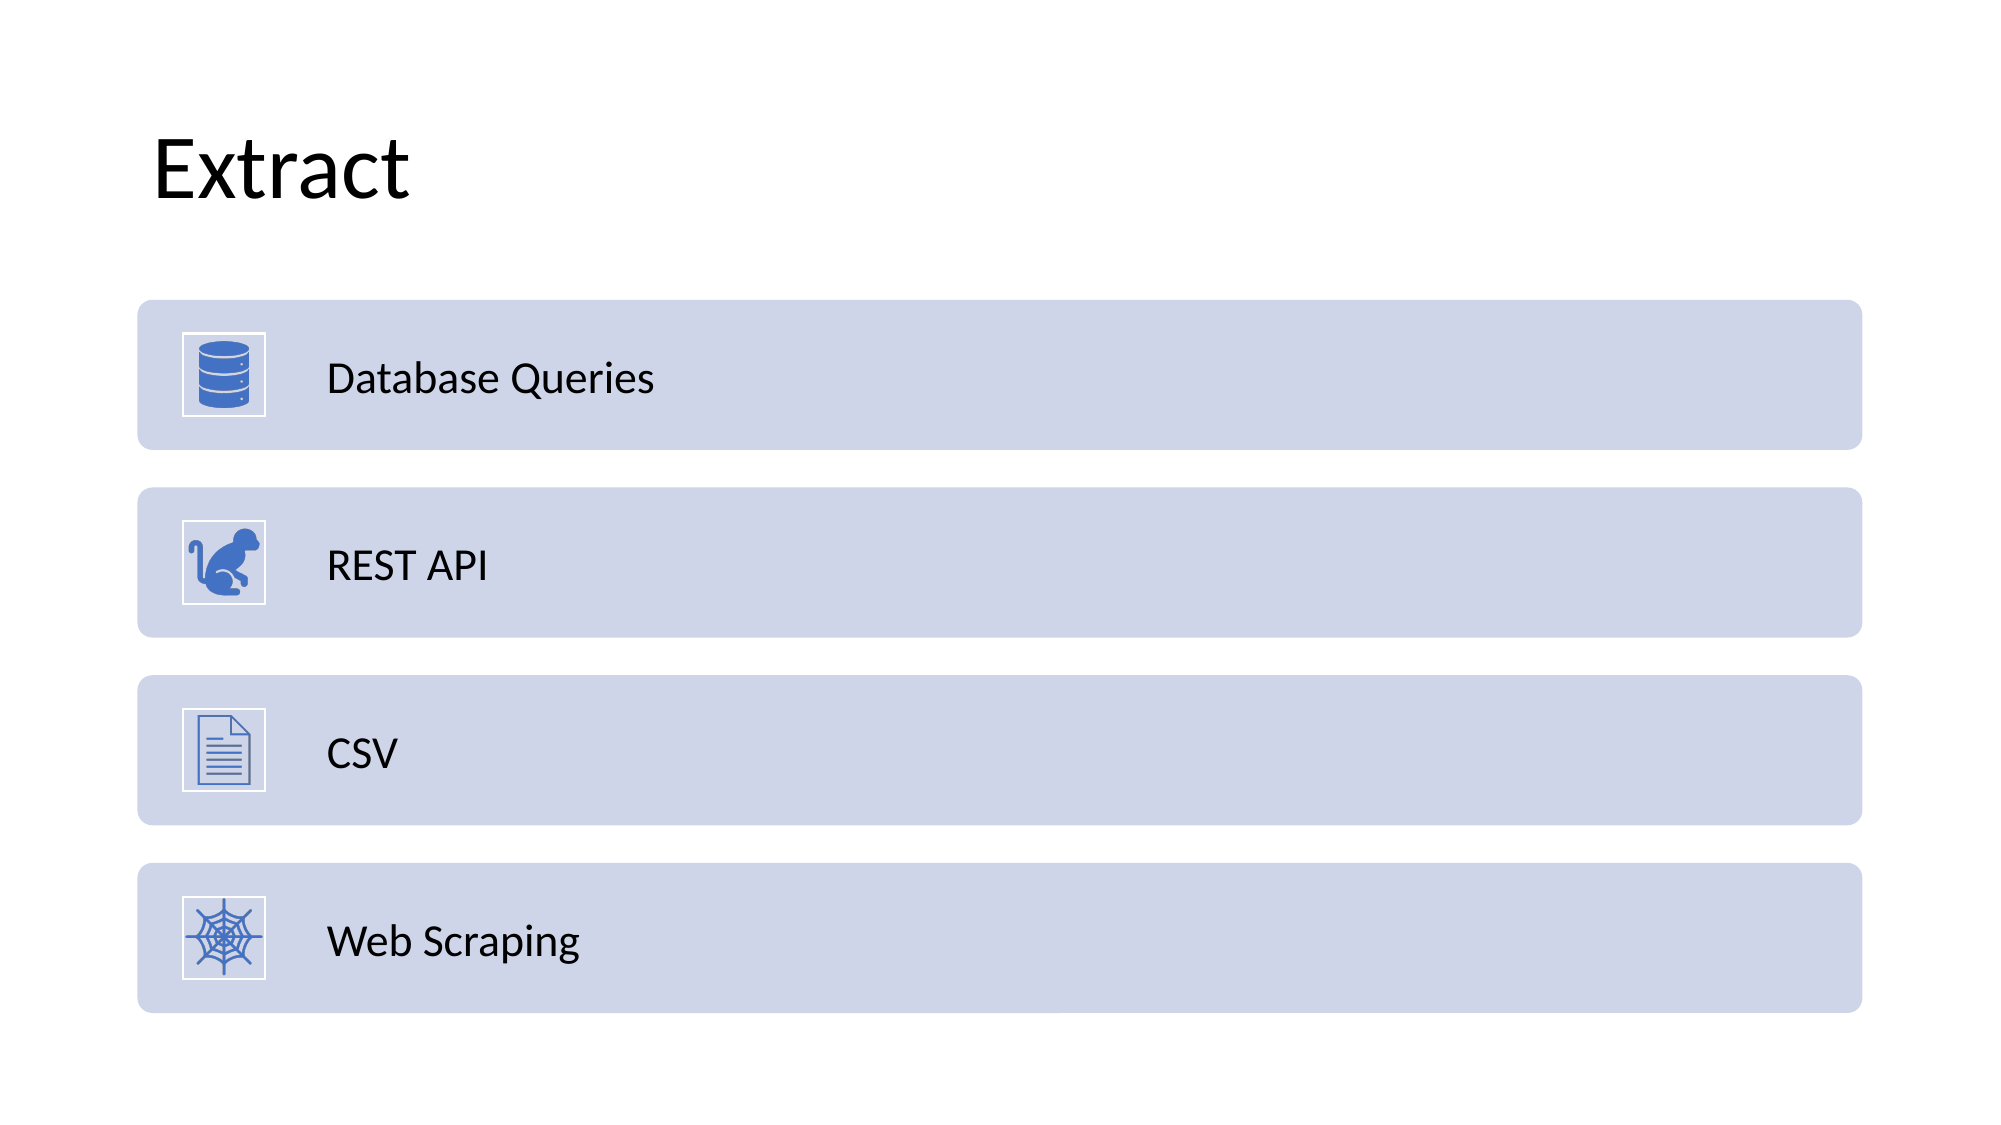

# Extract
Database Queries
REST API
CSV
Web Scraping